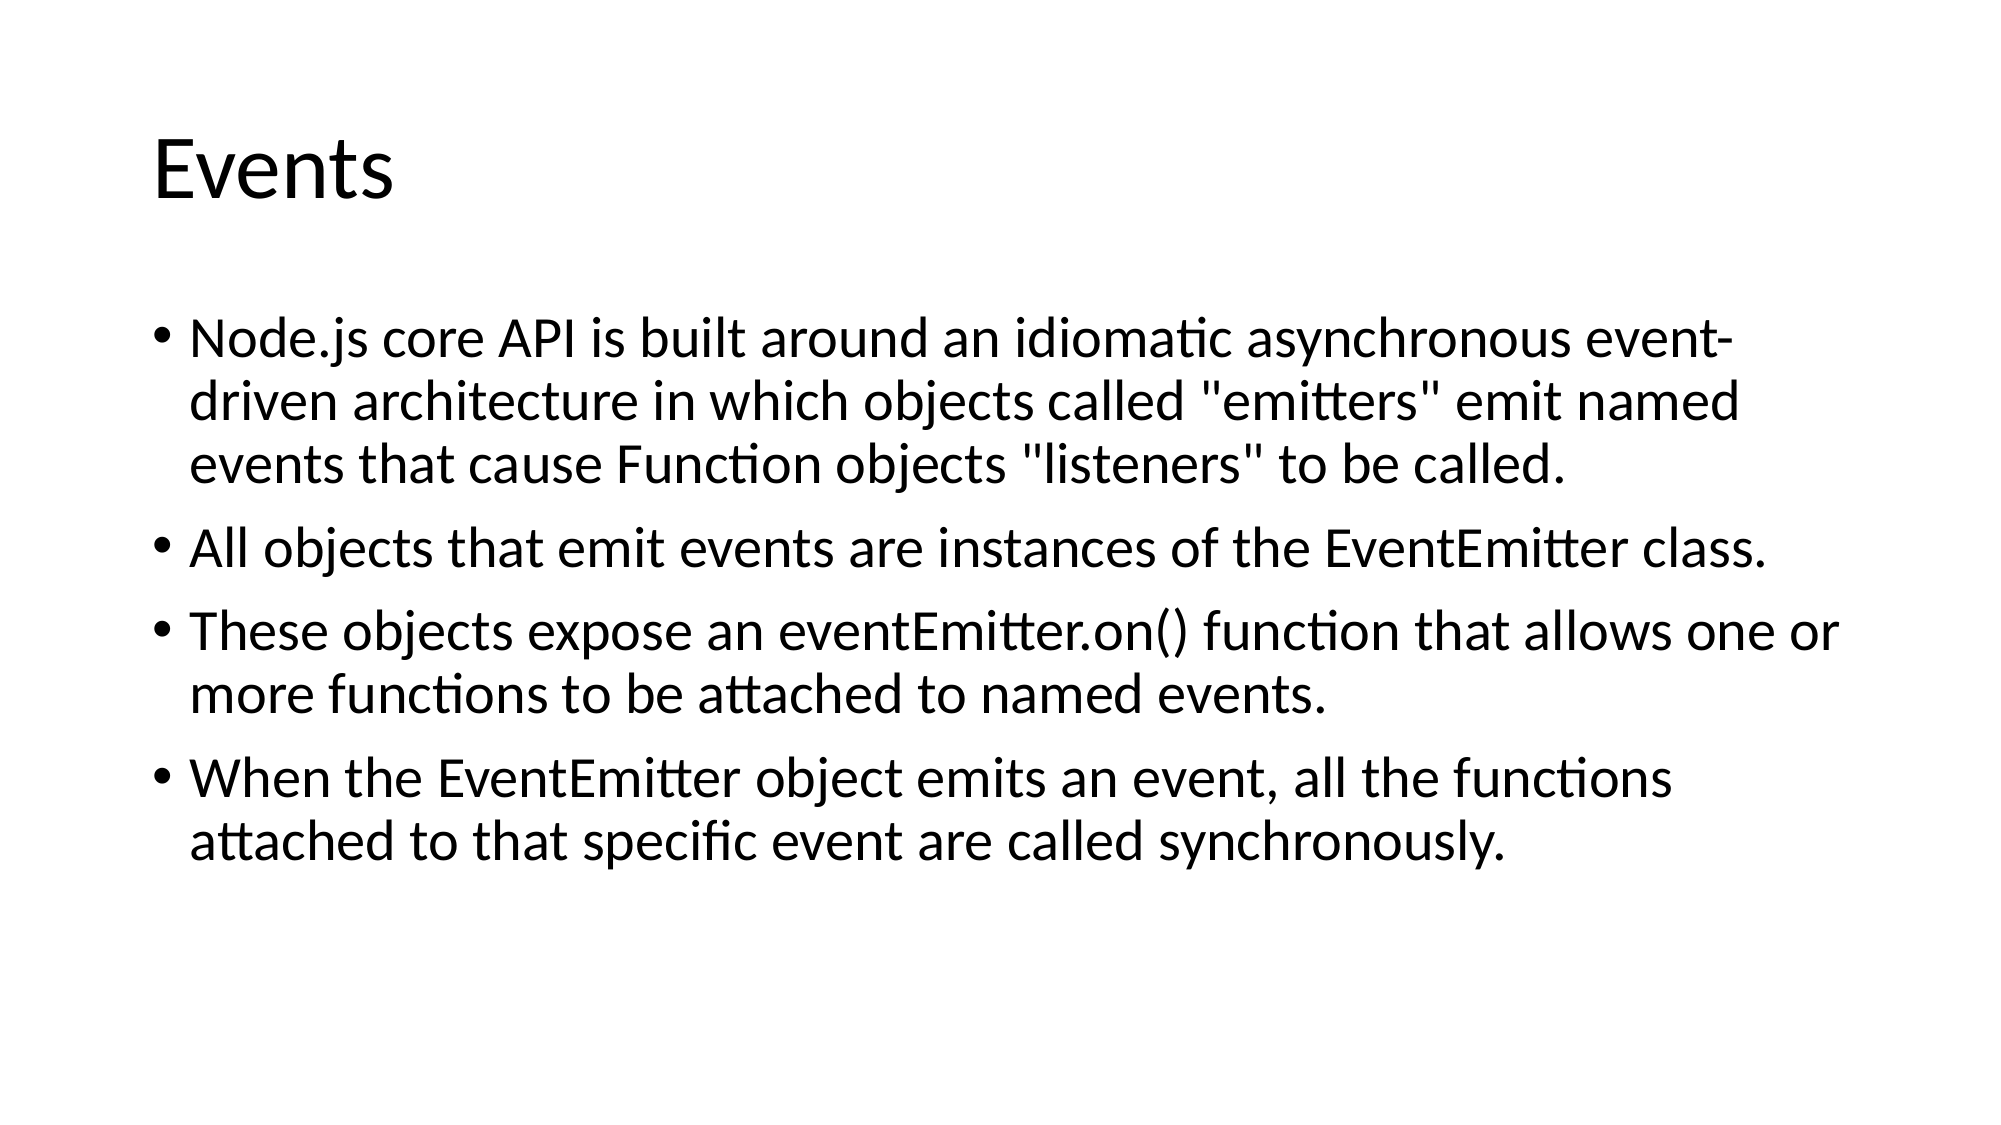

# Events
Node.js core API is built around an idiomatic asynchronous event-driven architecture in which objects called "emitters" emit named events that cause Function objects "listeners" to be called.
All objects that emit events are instances of the EventEmitter class.
These objects expose an eventEmitter.on() function that allows one or more functions to be attached to named events.
When the EventEmitter object emits an event, all the functions attached to that specific event are called synchronously.